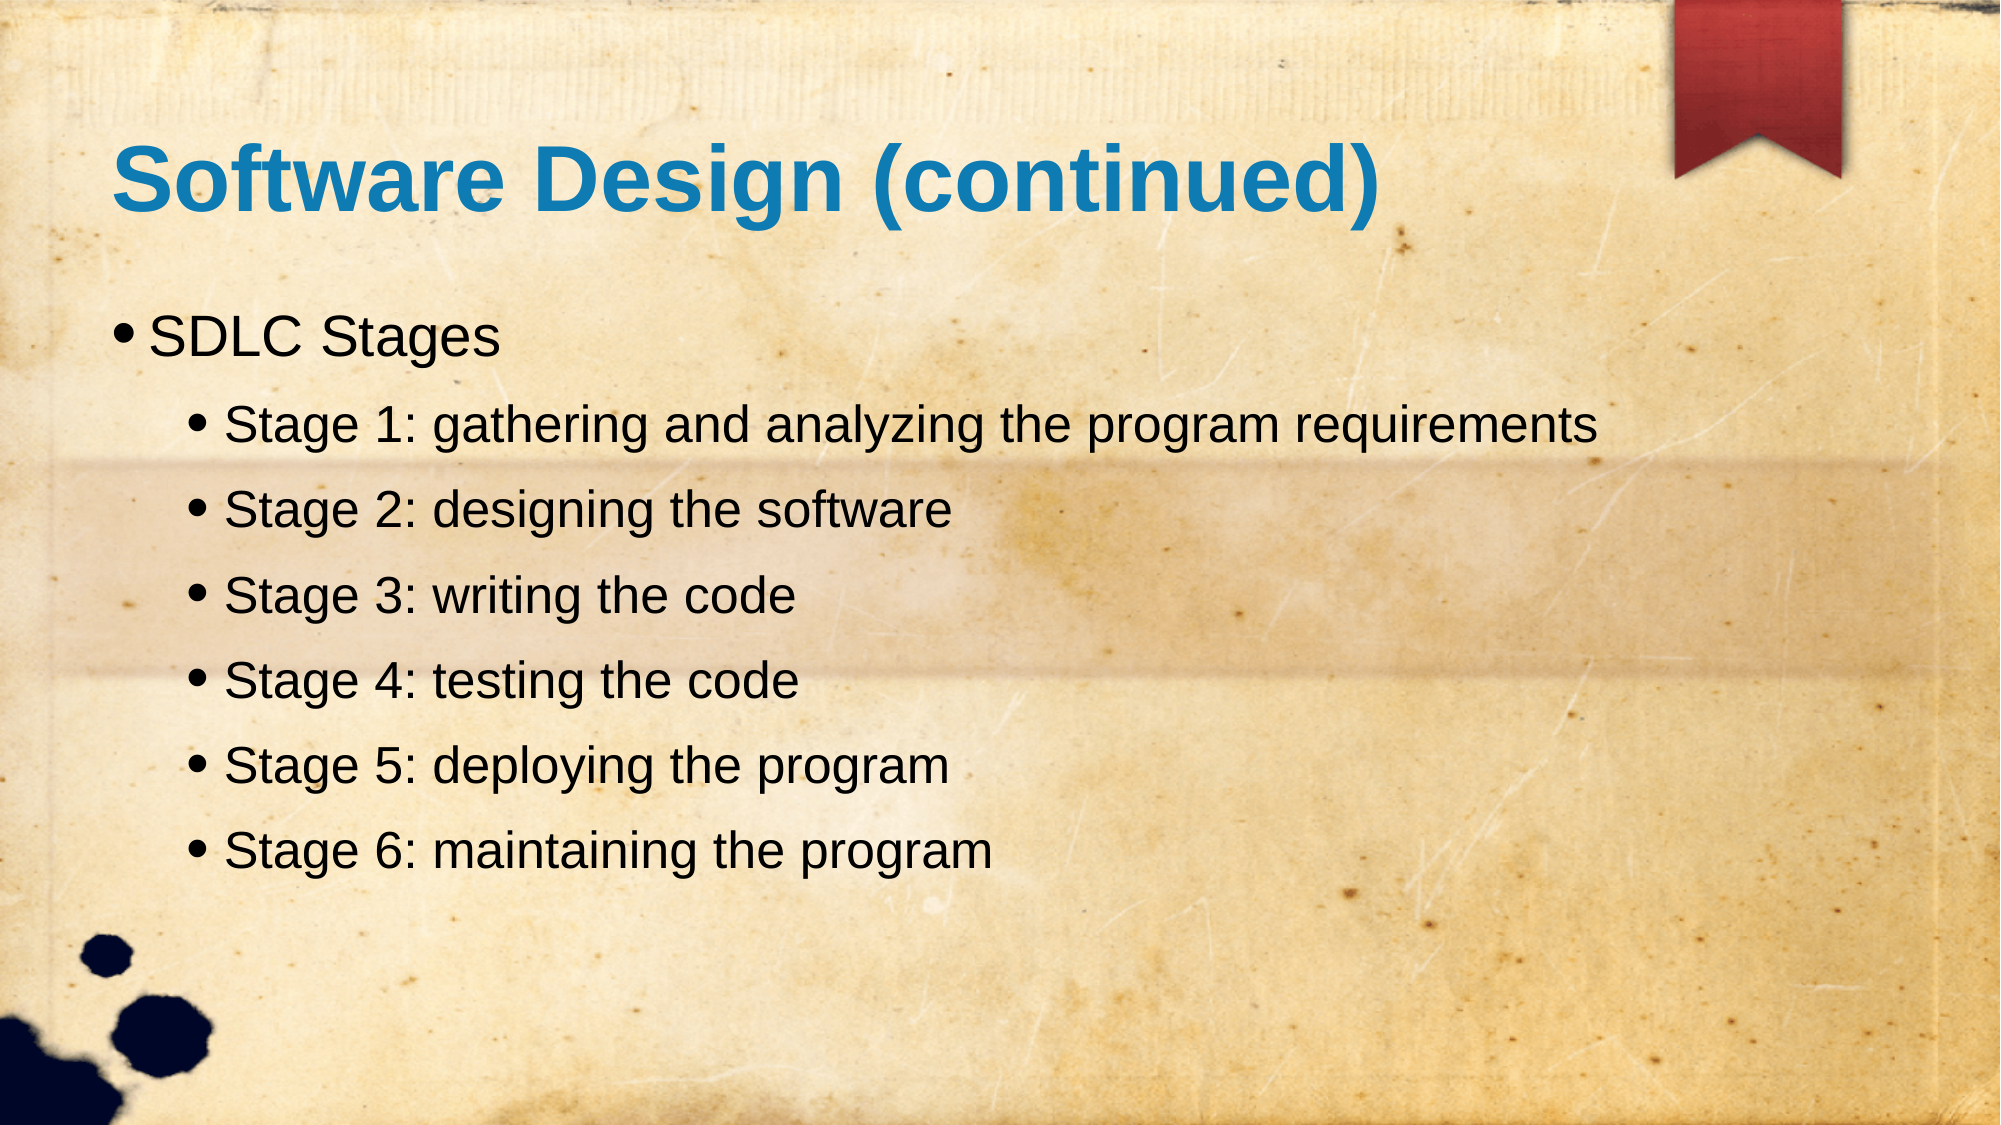

Software Design (continued)
SDLC Stages
Stage 1: gathering and analyzing the program requirements
Stage 2: designing the software
Stage 3: writing the code
Stage 4: testing the code
Stage 5: deploying the program
Stage 6: maintaining the program